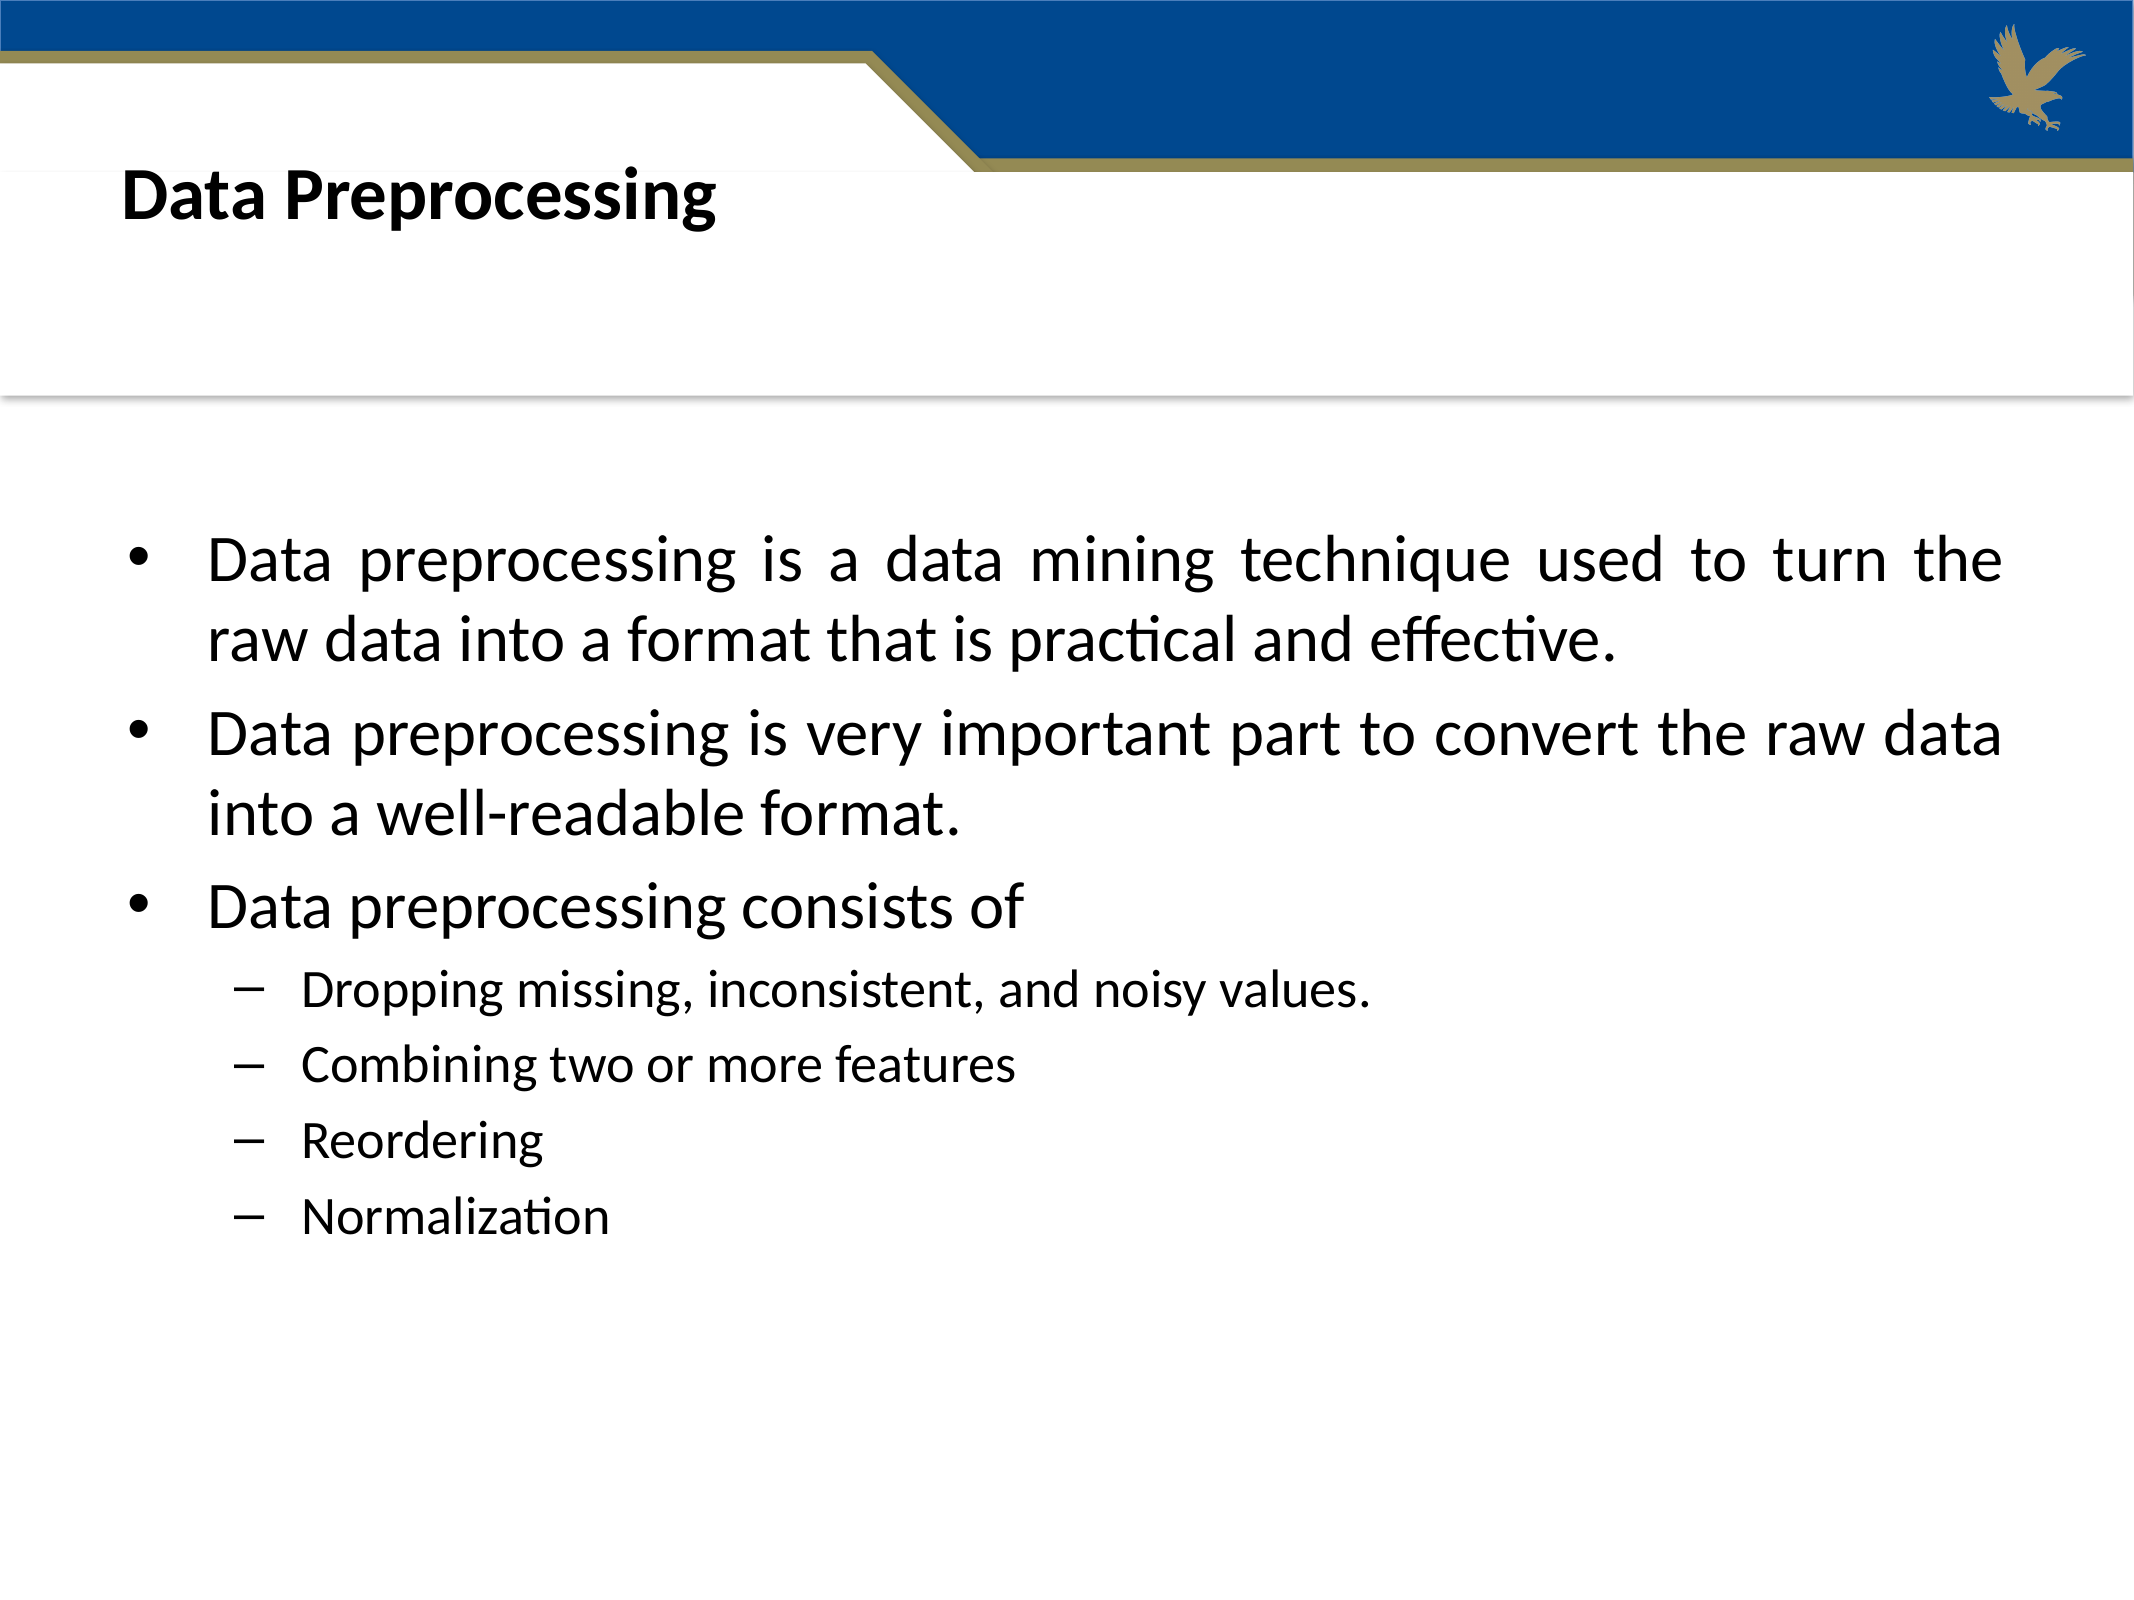

Data Preprocessing
Data preprocessing is a data mining technique used to turn the raw data into a format that is practical and effective.
Data preprocessing is very important part to convert the raw data into a well-readable format.
Data preprocessing consists of
Dropping missing, inconsistent, and noisy values.
Combining two or more features
Reordering
Normalization